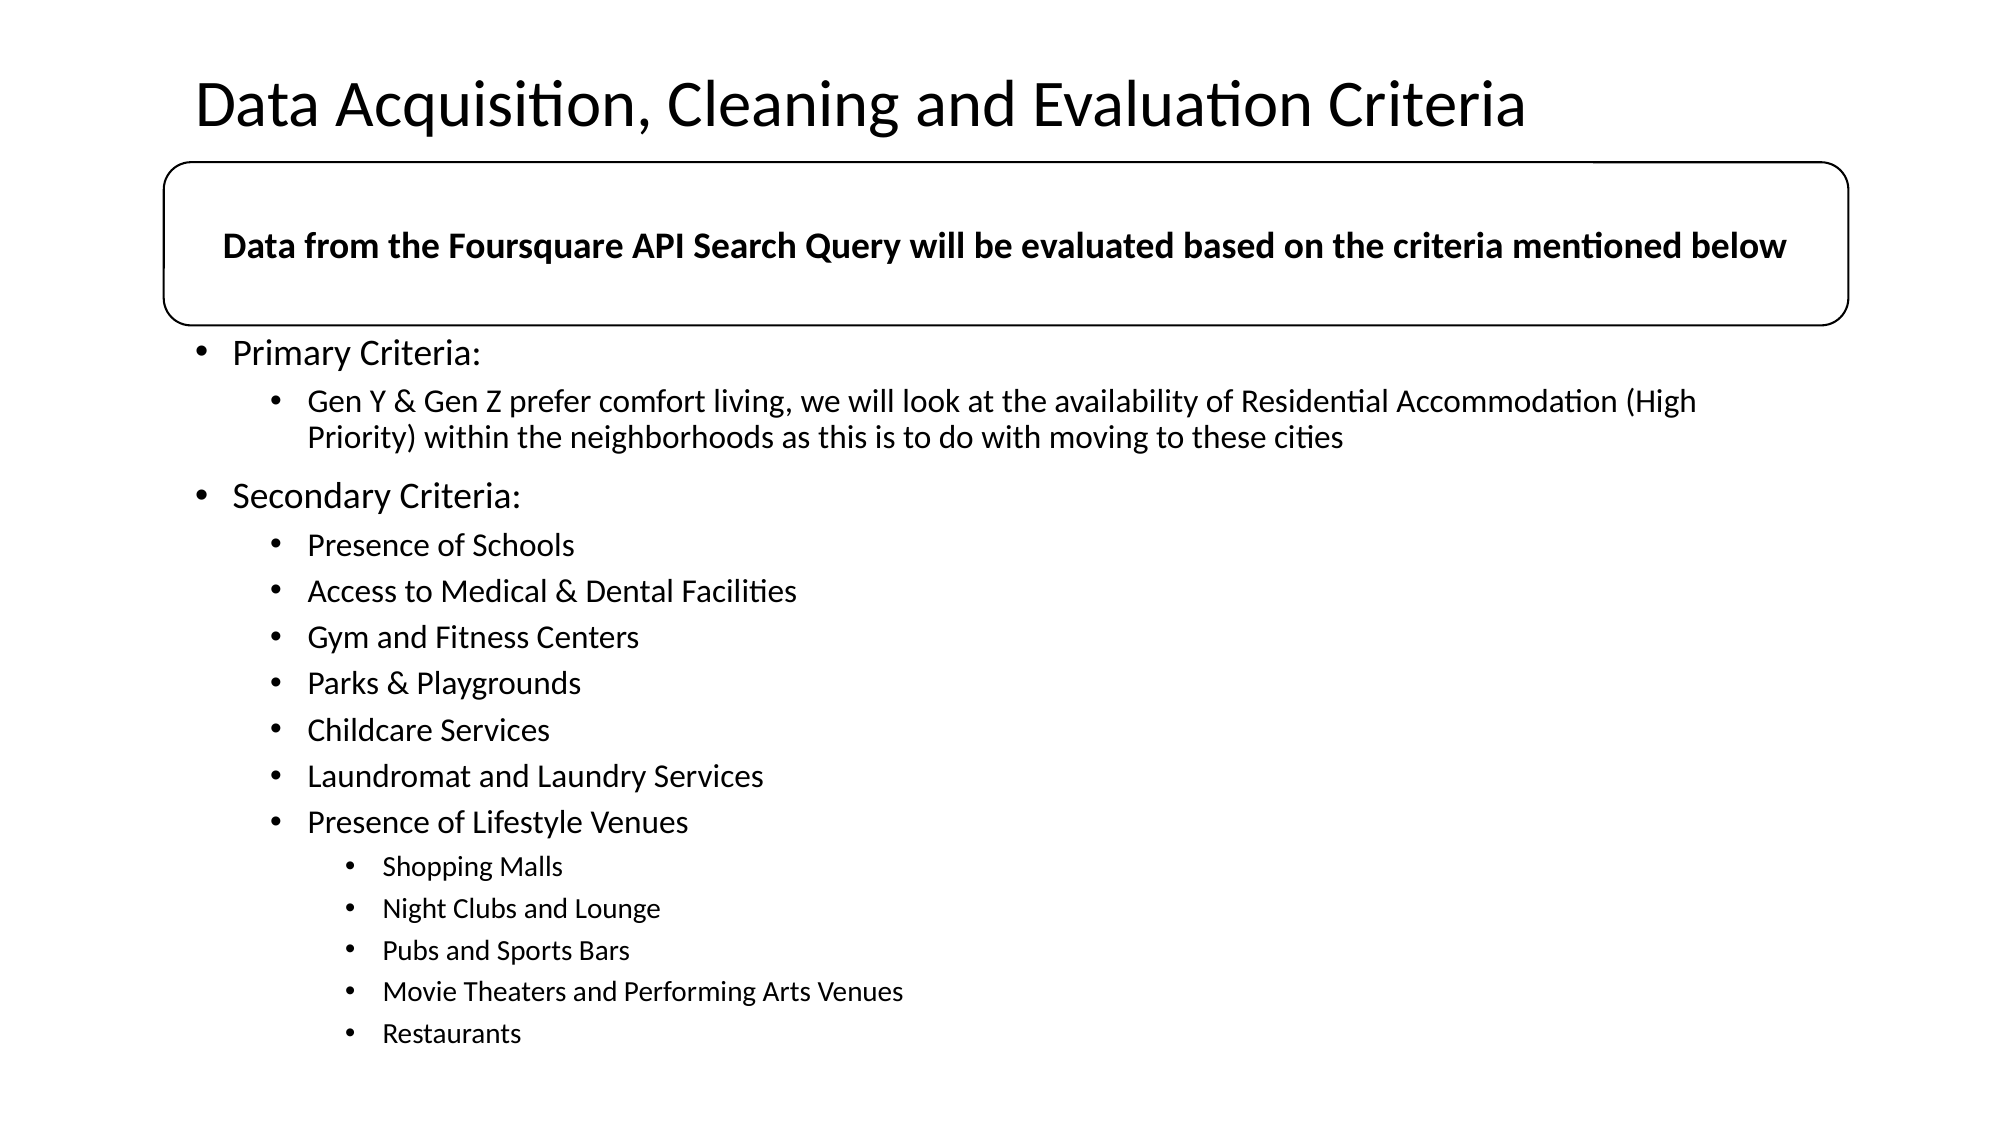

# Data Acquisition, Cleaning and Evaluation Criteria
Data from the Foursquare API Search Query will be evaluated based on the criteria mentioned below
Primary Criteria:
Gen Y & Gen Z prefer comfort living, we will look at the availability of Residential Accommodation (High Priority) within the neighborhoods as this is to do with moving to these cities
Secondary Criteria:
Presence of Schools
Access to Medical & Dental Facilities
Gym and Fitness Centers
Parks & Playgrounds
Childcare Services
Laundromat and Laundry Services
Presence of Lifestyle Venues
Shopping Malls
Night Clubs and Lounge
Pubs and Sports Bars
Movie Theaters and Performing Arts Venues
Restaurants